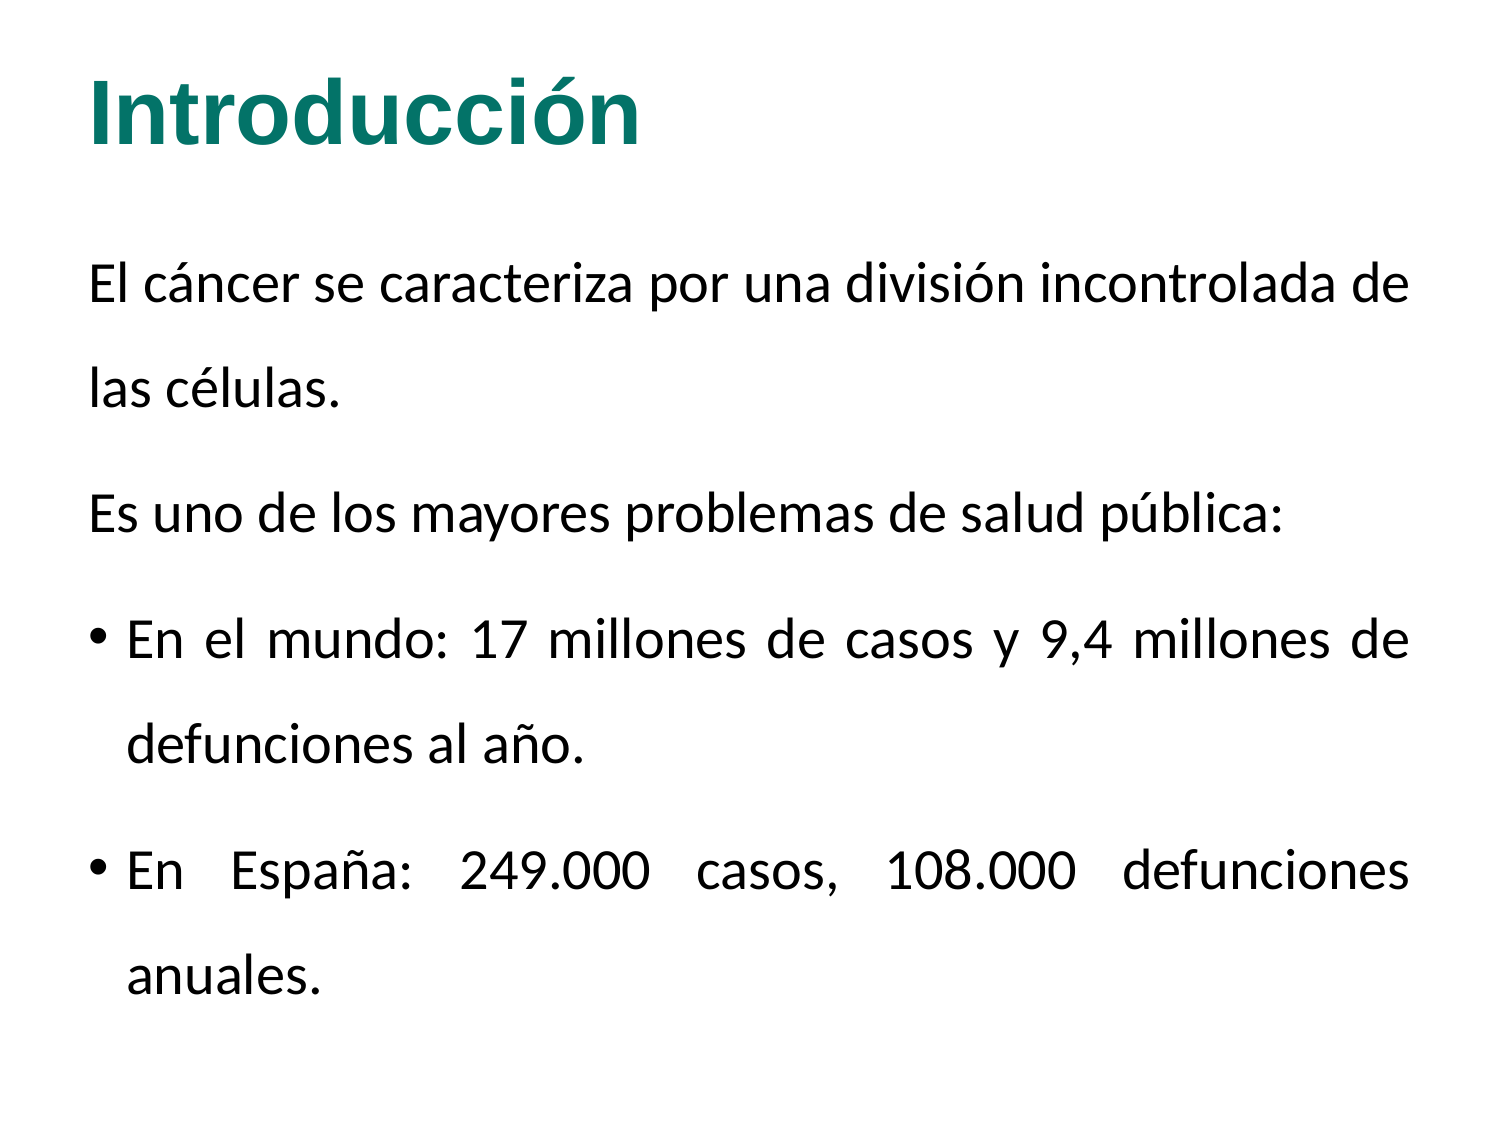

Introducción
El cáncer se caracteriza por una división incontrolada de las células.
Es uno de los mayores problemas de salud pública:
En el mundo: 17 millones de casos y 9,4 millones de defunciones al año.
En España: 249.000 casos, 108.000 defunciones anuales.